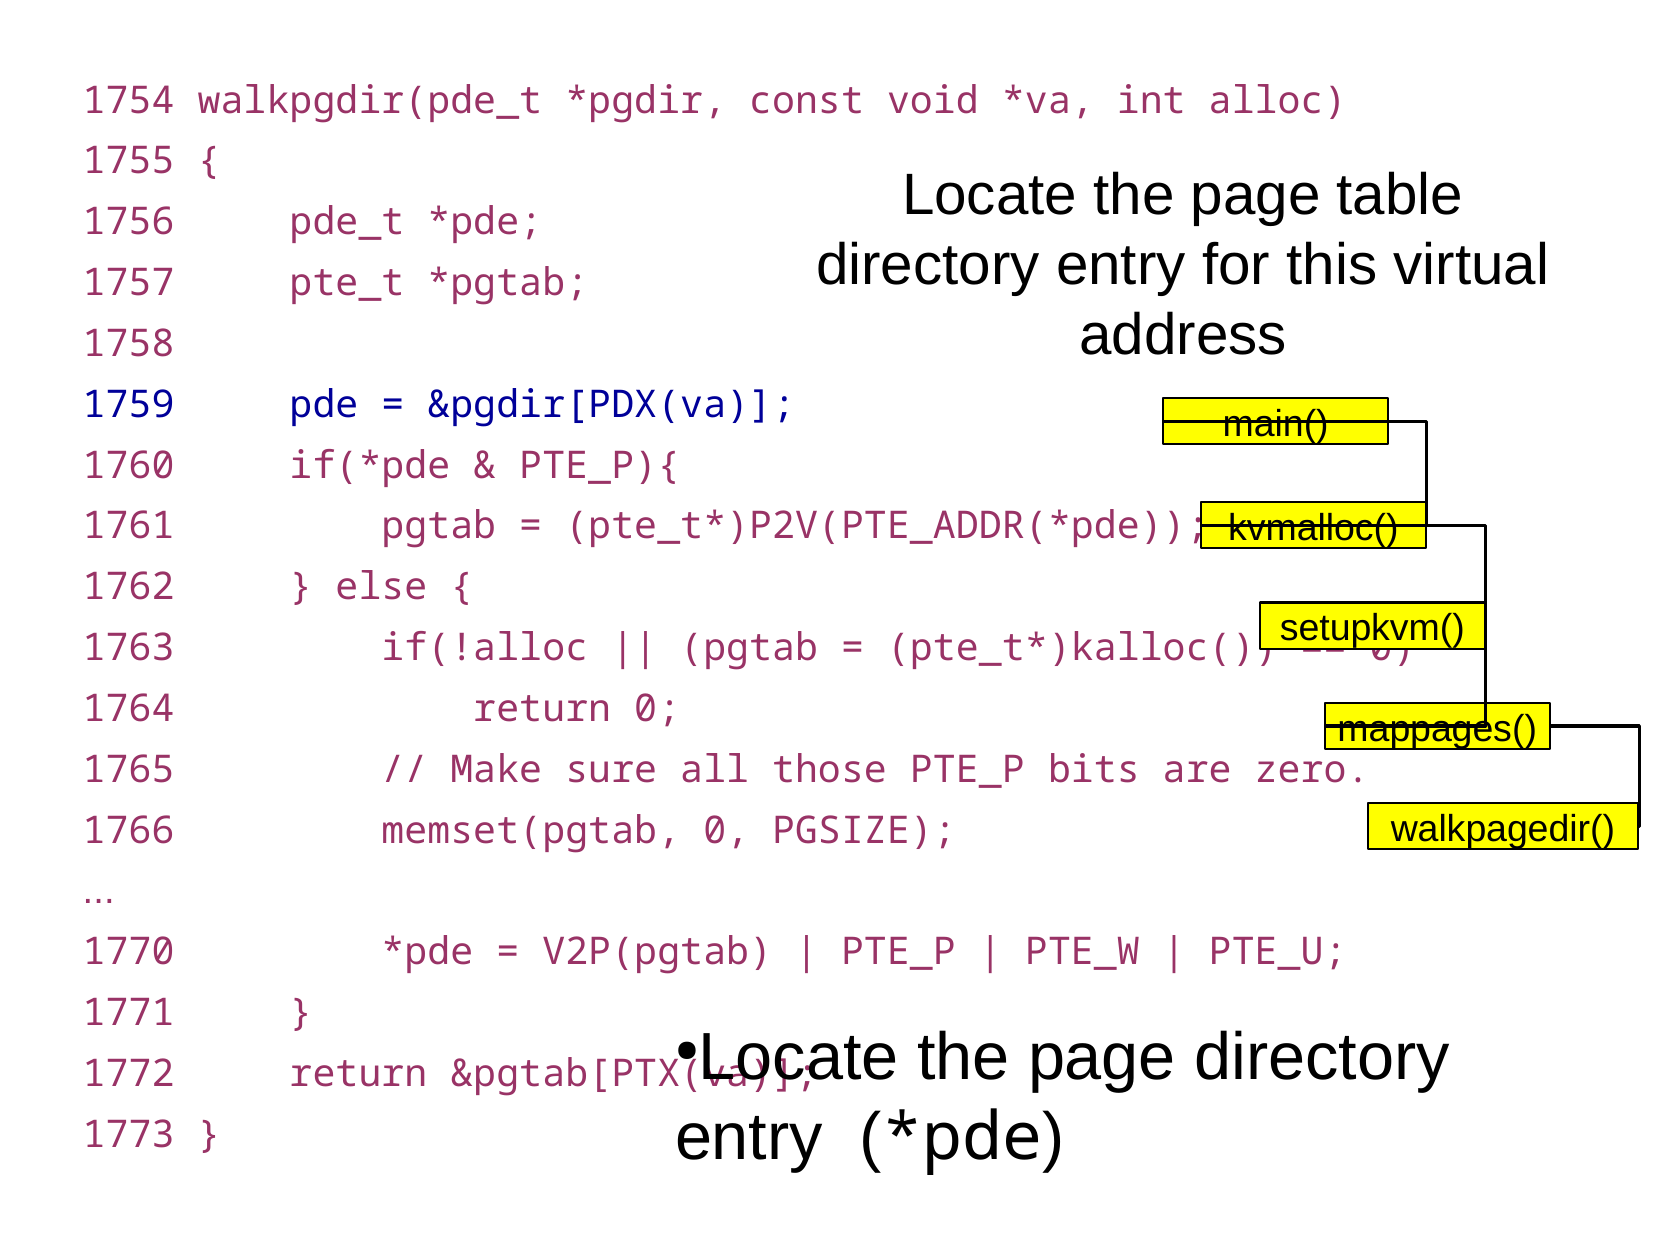

1754 walkpgdir(pde_t *pgdir, const void *va, int alloc)
1755 {
1756     pde_t *pde;
1757     pte_t *pgtab;
1758
1759     pde = &pgdir[PDX(va)];
1760     if(*pde & PTE_P){
1761         pgtab = (pte_t*)P2V(PTE_ADDR(*pde));
1762     } else {
1763         if(!alloc || (pgtab = (pte_t*)kalloc()) == 0)
1764             return 0;
1765         // Make sure all those PTE_P bits are zero.
1766         memset(pgtab, 0, PGSIZE);
...
1770         *pde = V2P(pgtab) | PTE_P | PTE_W | PTE_U;
1771     }
1772     return &pgtab[PTX(va)];
1773 }
Locate the page table directory entry for this virtual address
main()
kvmalloc()
setupkvm()
mappages()
walkpagedir()
Locate the page directory entry  (*pde)